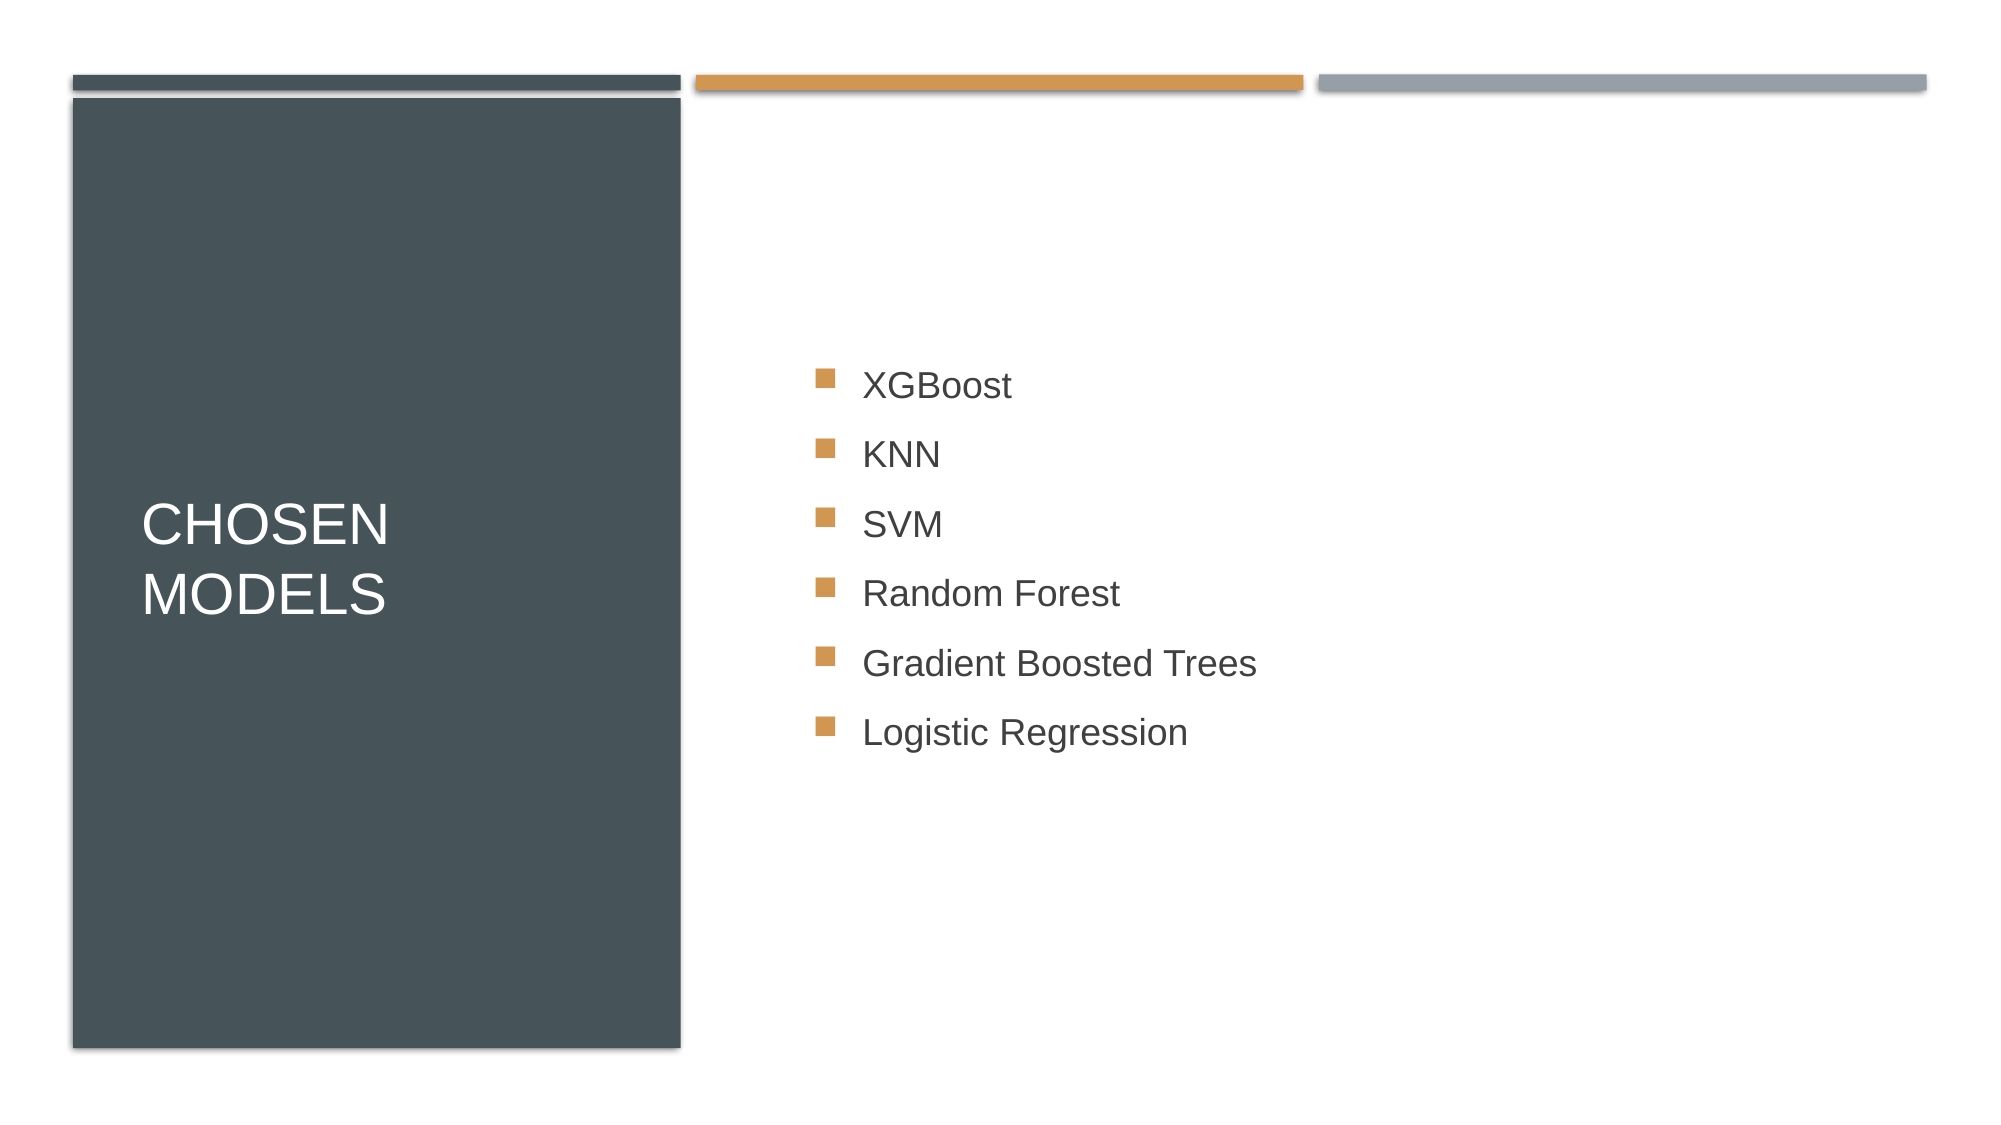

# Chosen Models

XGBoost
KNN
SVM
Random Forest
Gradient Boosted Trees
Logistic Regression